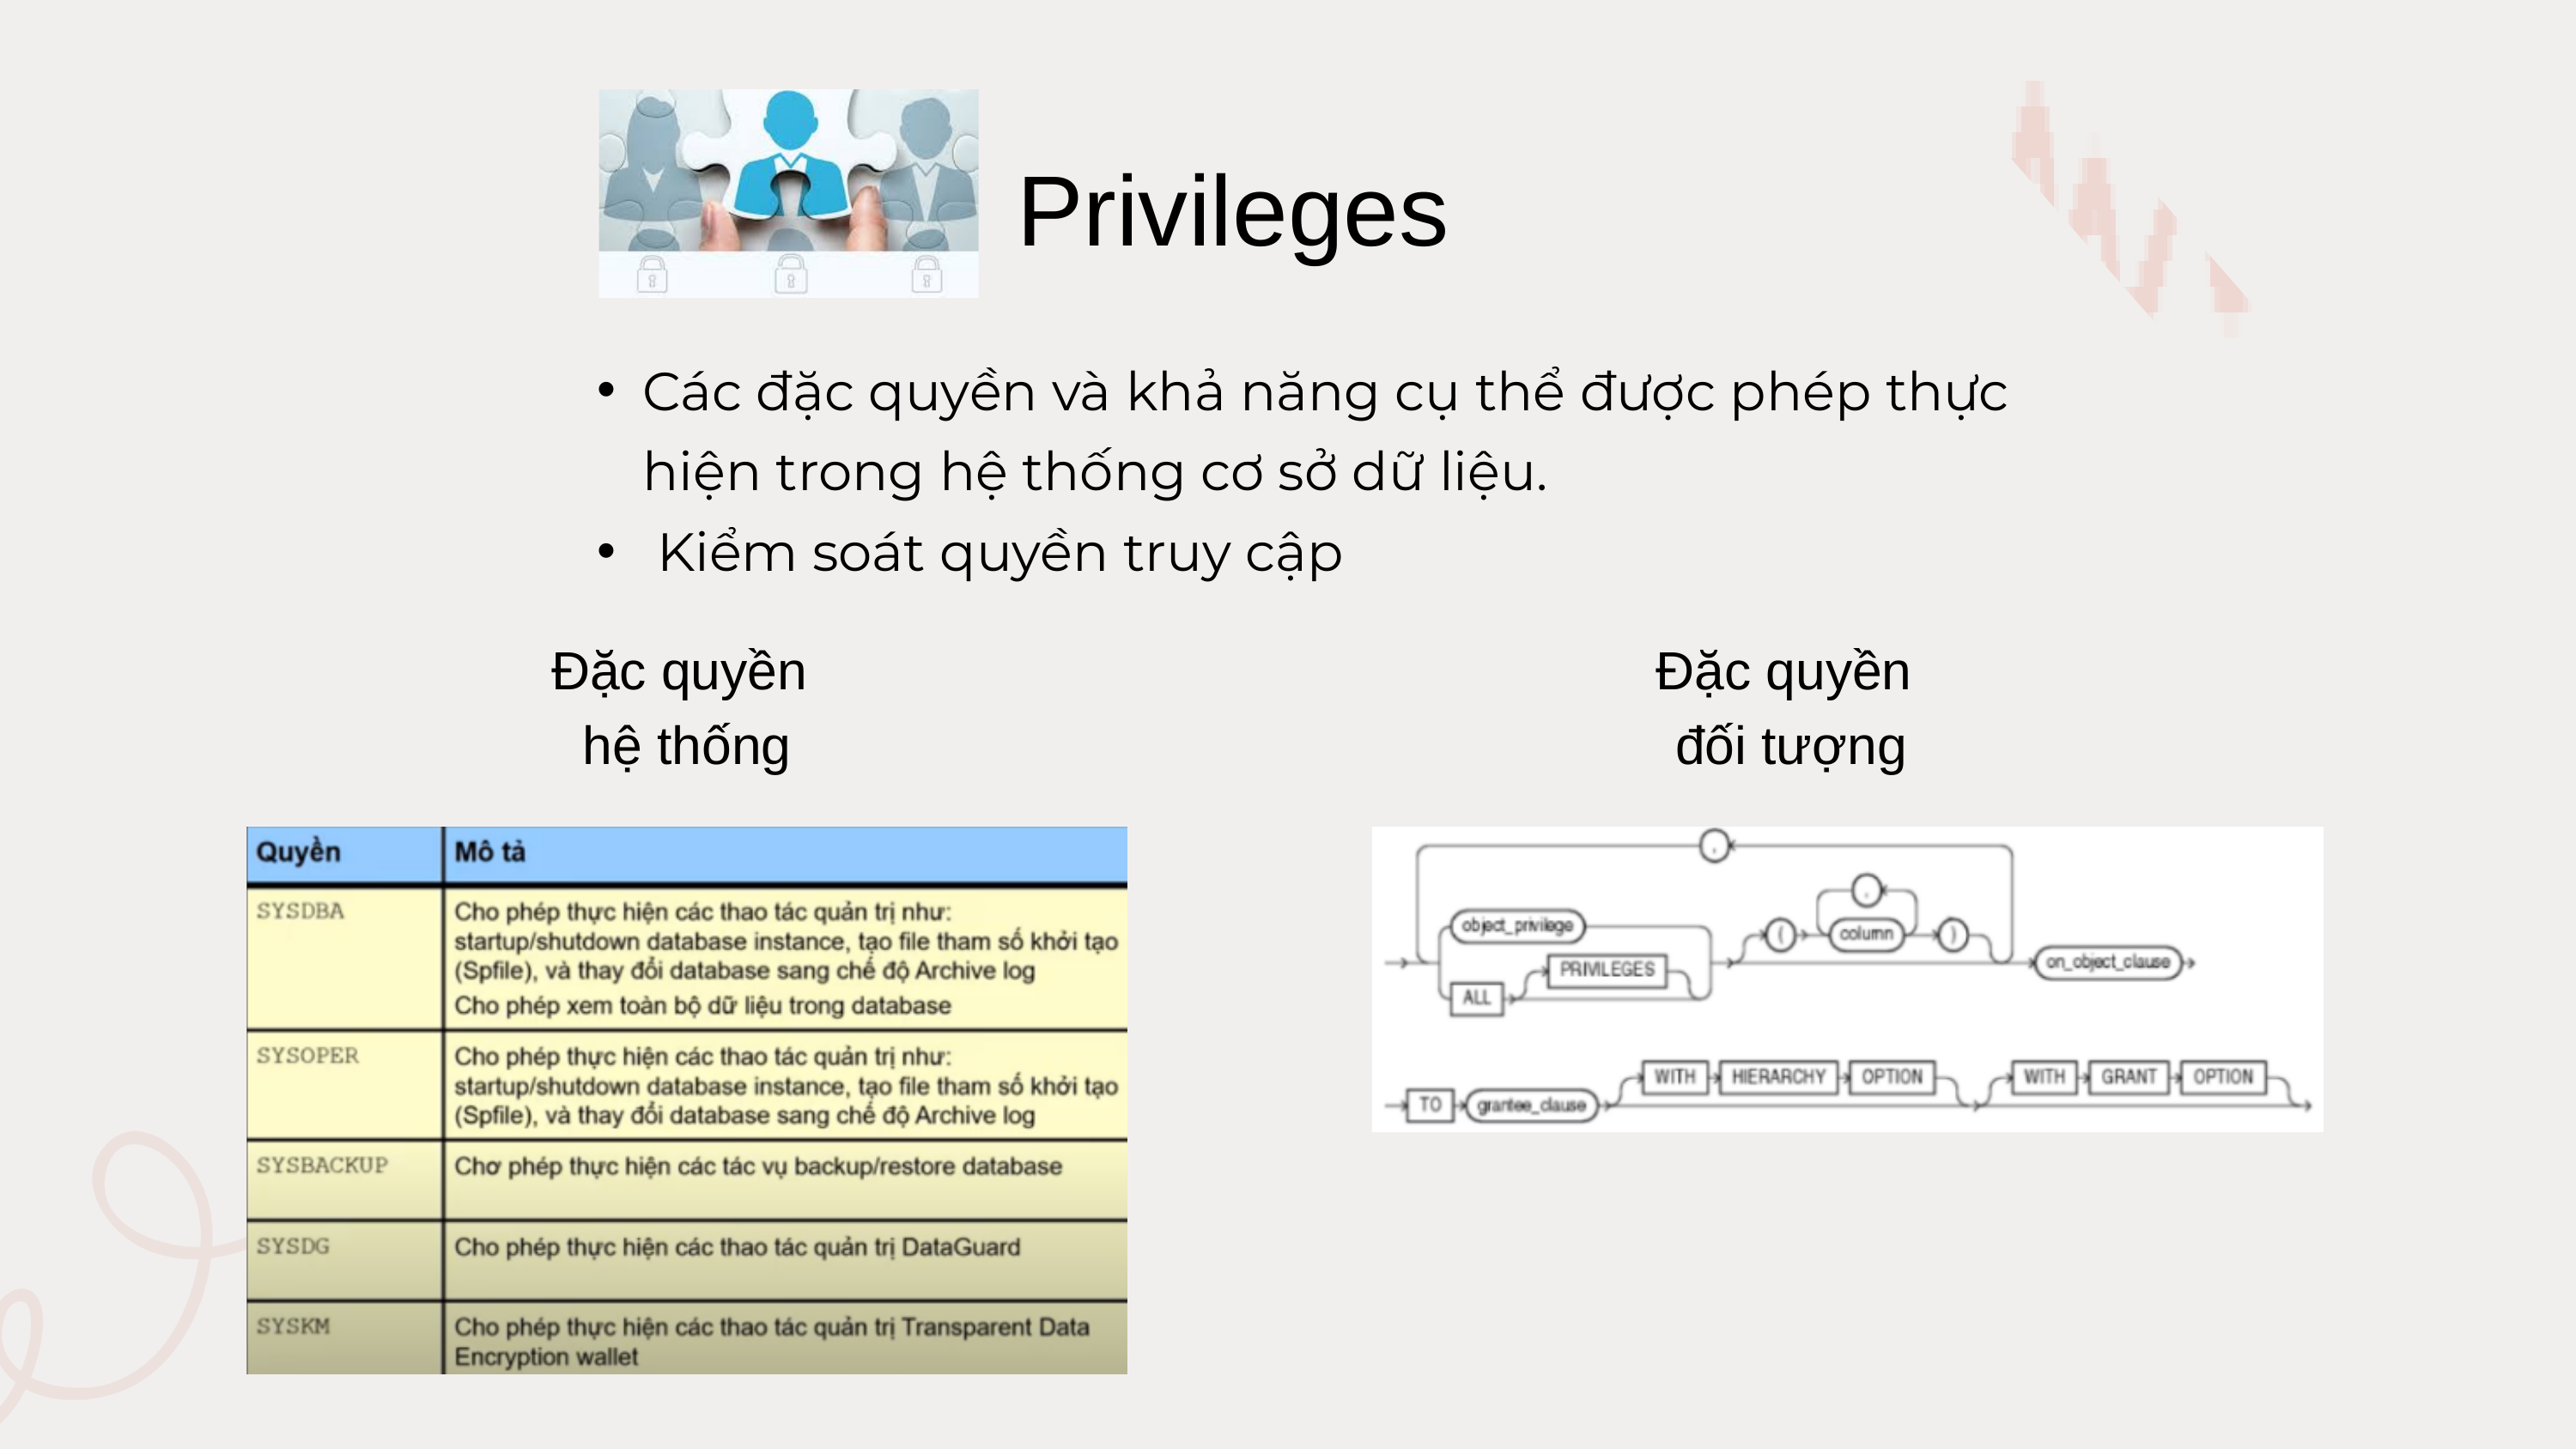

Privileges

Các đặc quyền và khả năng cụ thể được phép thực hiện trong hệ thống cơ sở dữ liệu.
 Kiểm soát quyền truy cập
Đặc quyền
hệ thống
Đặc quyền
đối tượng